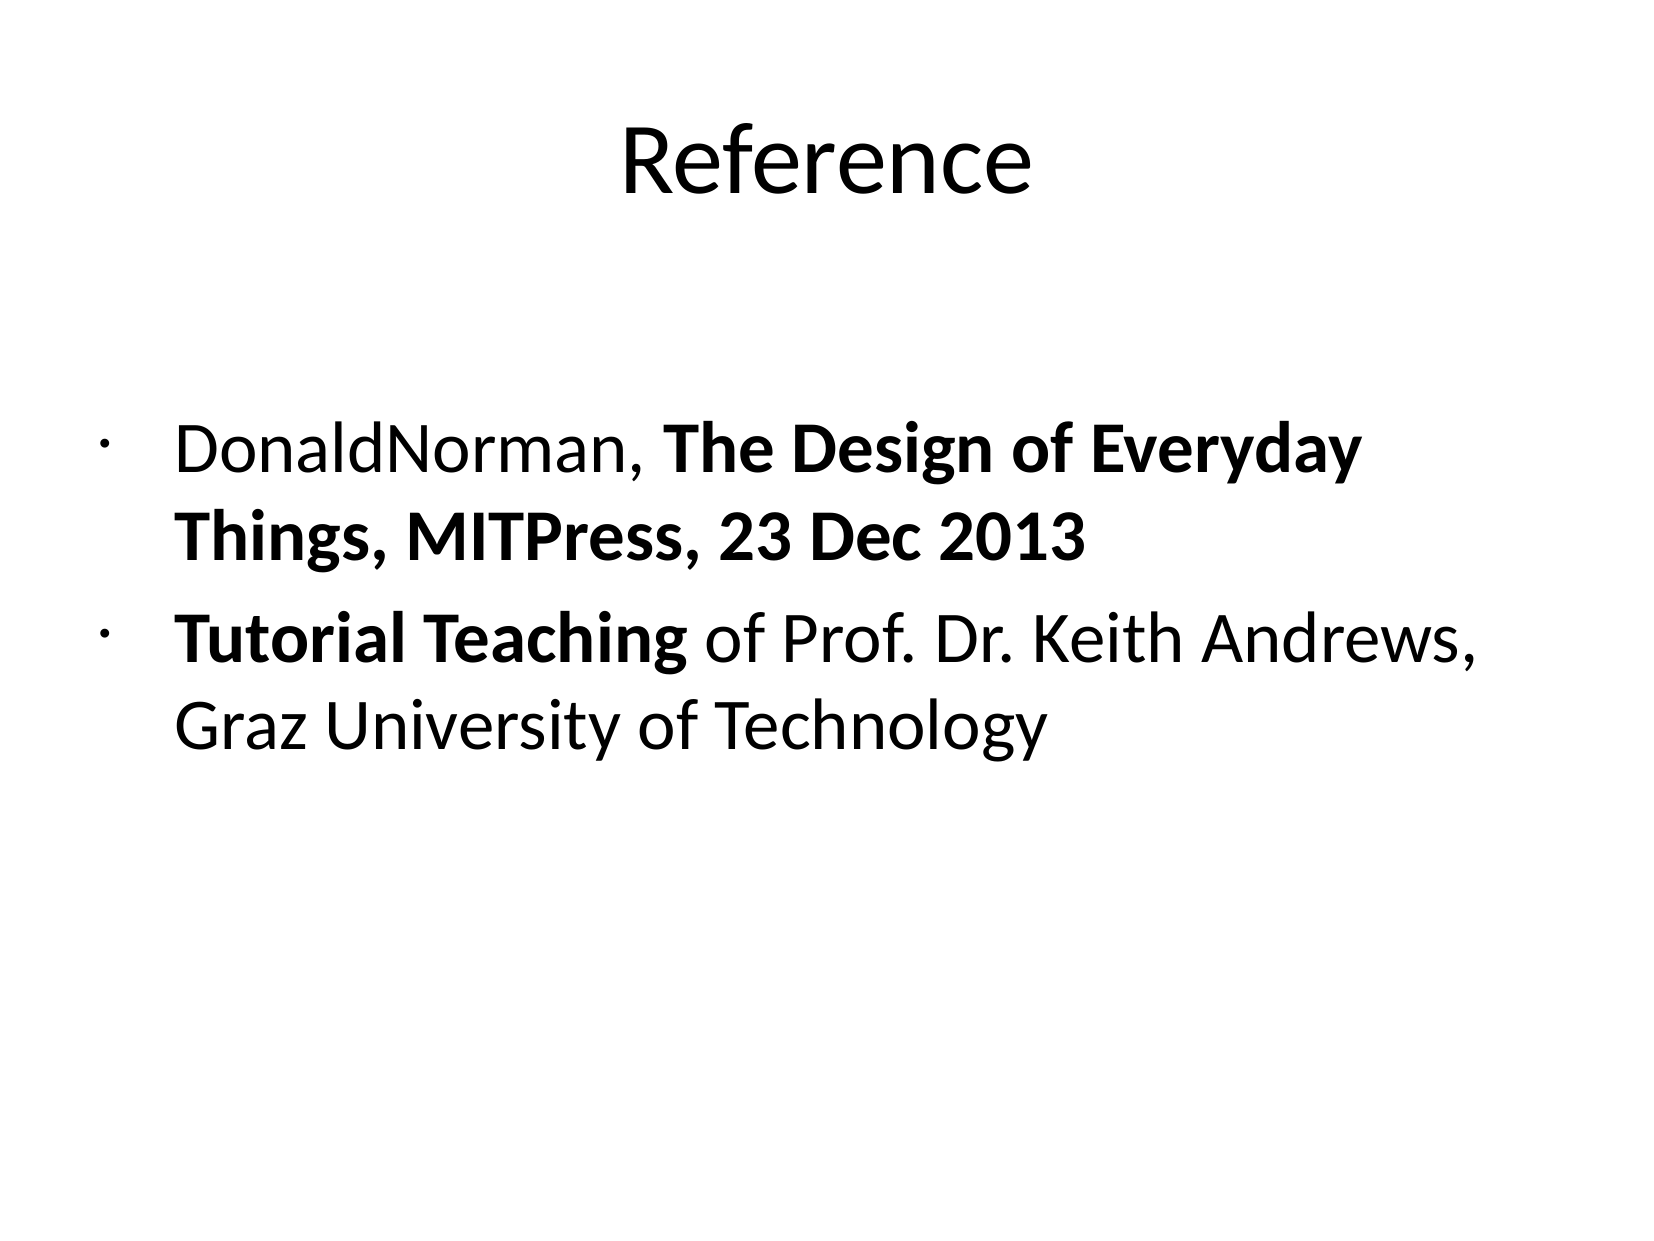

# Reference

DonaldNorman, The Design of Everyday Things, MITPress, 23 Dec 2013
Tutorial Teaching of Prof. Dr. Keith Andrews, Graz University of Technology